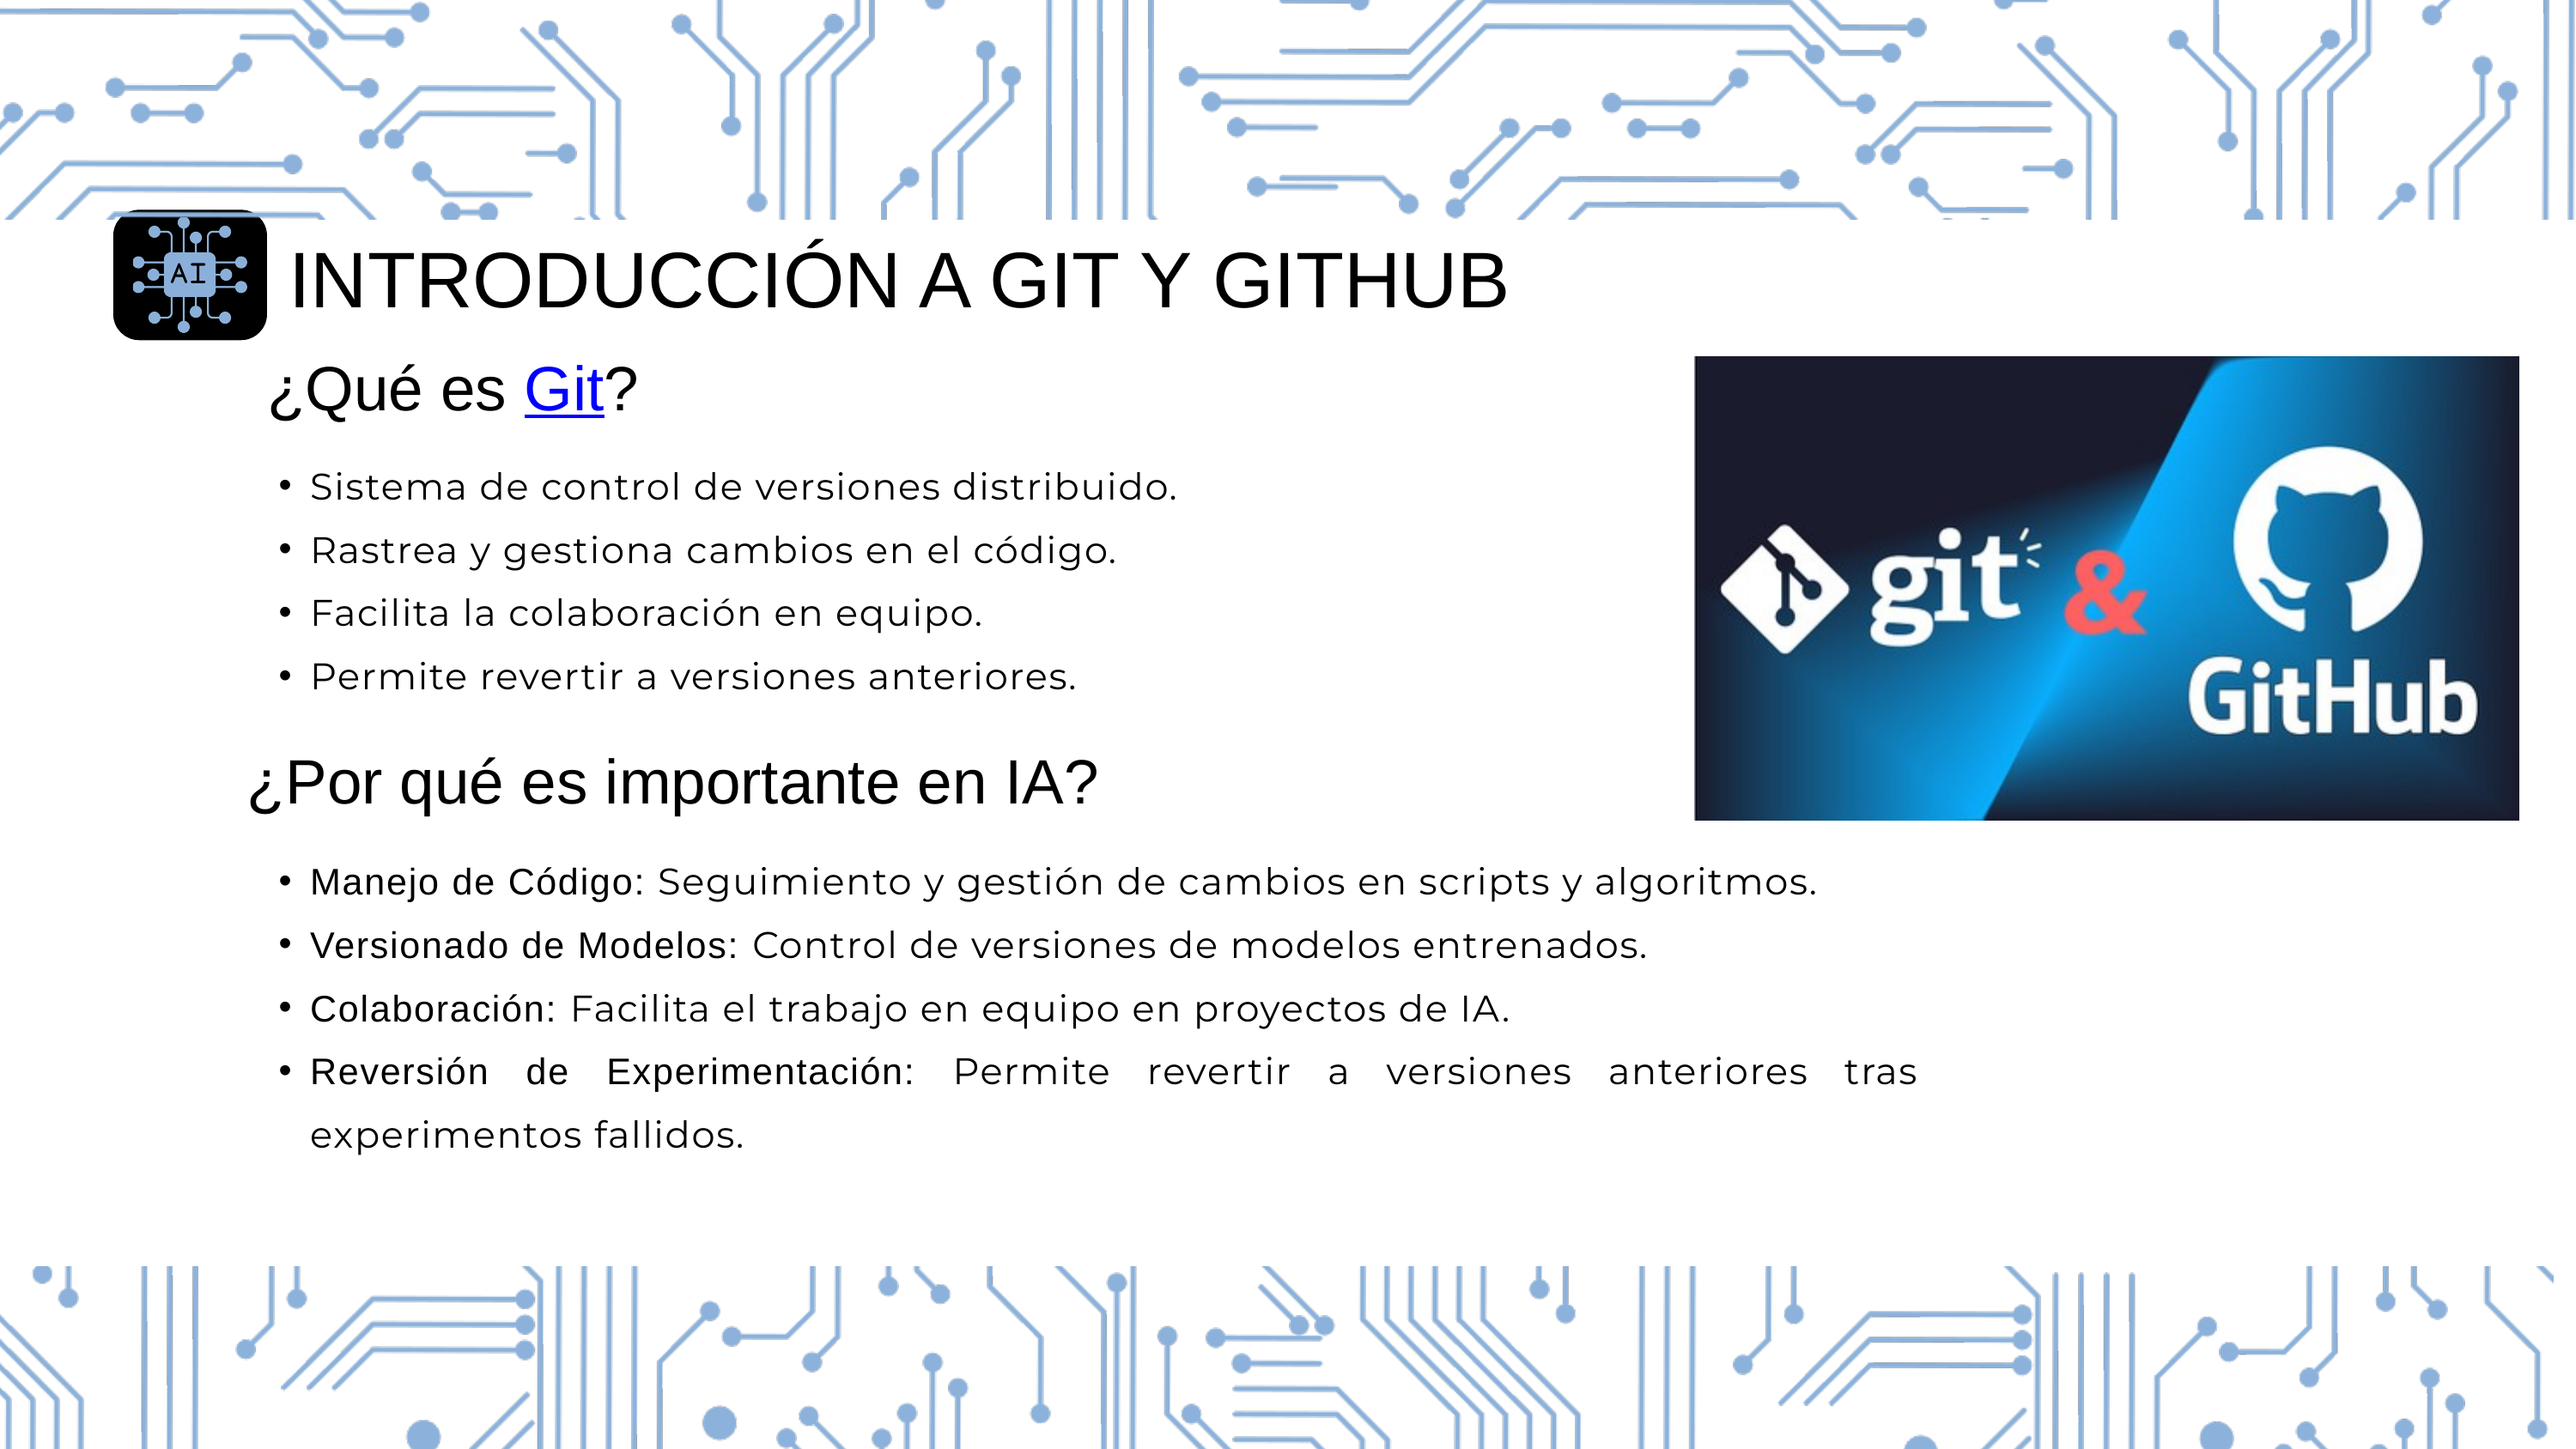

INTRODUCCIÓN A GIT Y GITHUB

¿Qué es Git?

Sistema de control de versiones distribuido.
Rastrea y gestiona cambios en el código.
Facilita la colaboración en equipo.
Permite revertir a versiones anteriores.

¿Por qué es importante en IA?
Manejo de Código: Seguimiento y gestión de cambios en scripts y algoritmos.
Versionado de Modelos: Control de versiones de modelos entrenados.
Colaboración: Facilita el trabajo en equipo en proyectos de IA.
Reversión de Experimentación: Permite revertir a versiones anteriores tras experimentos fallidos.